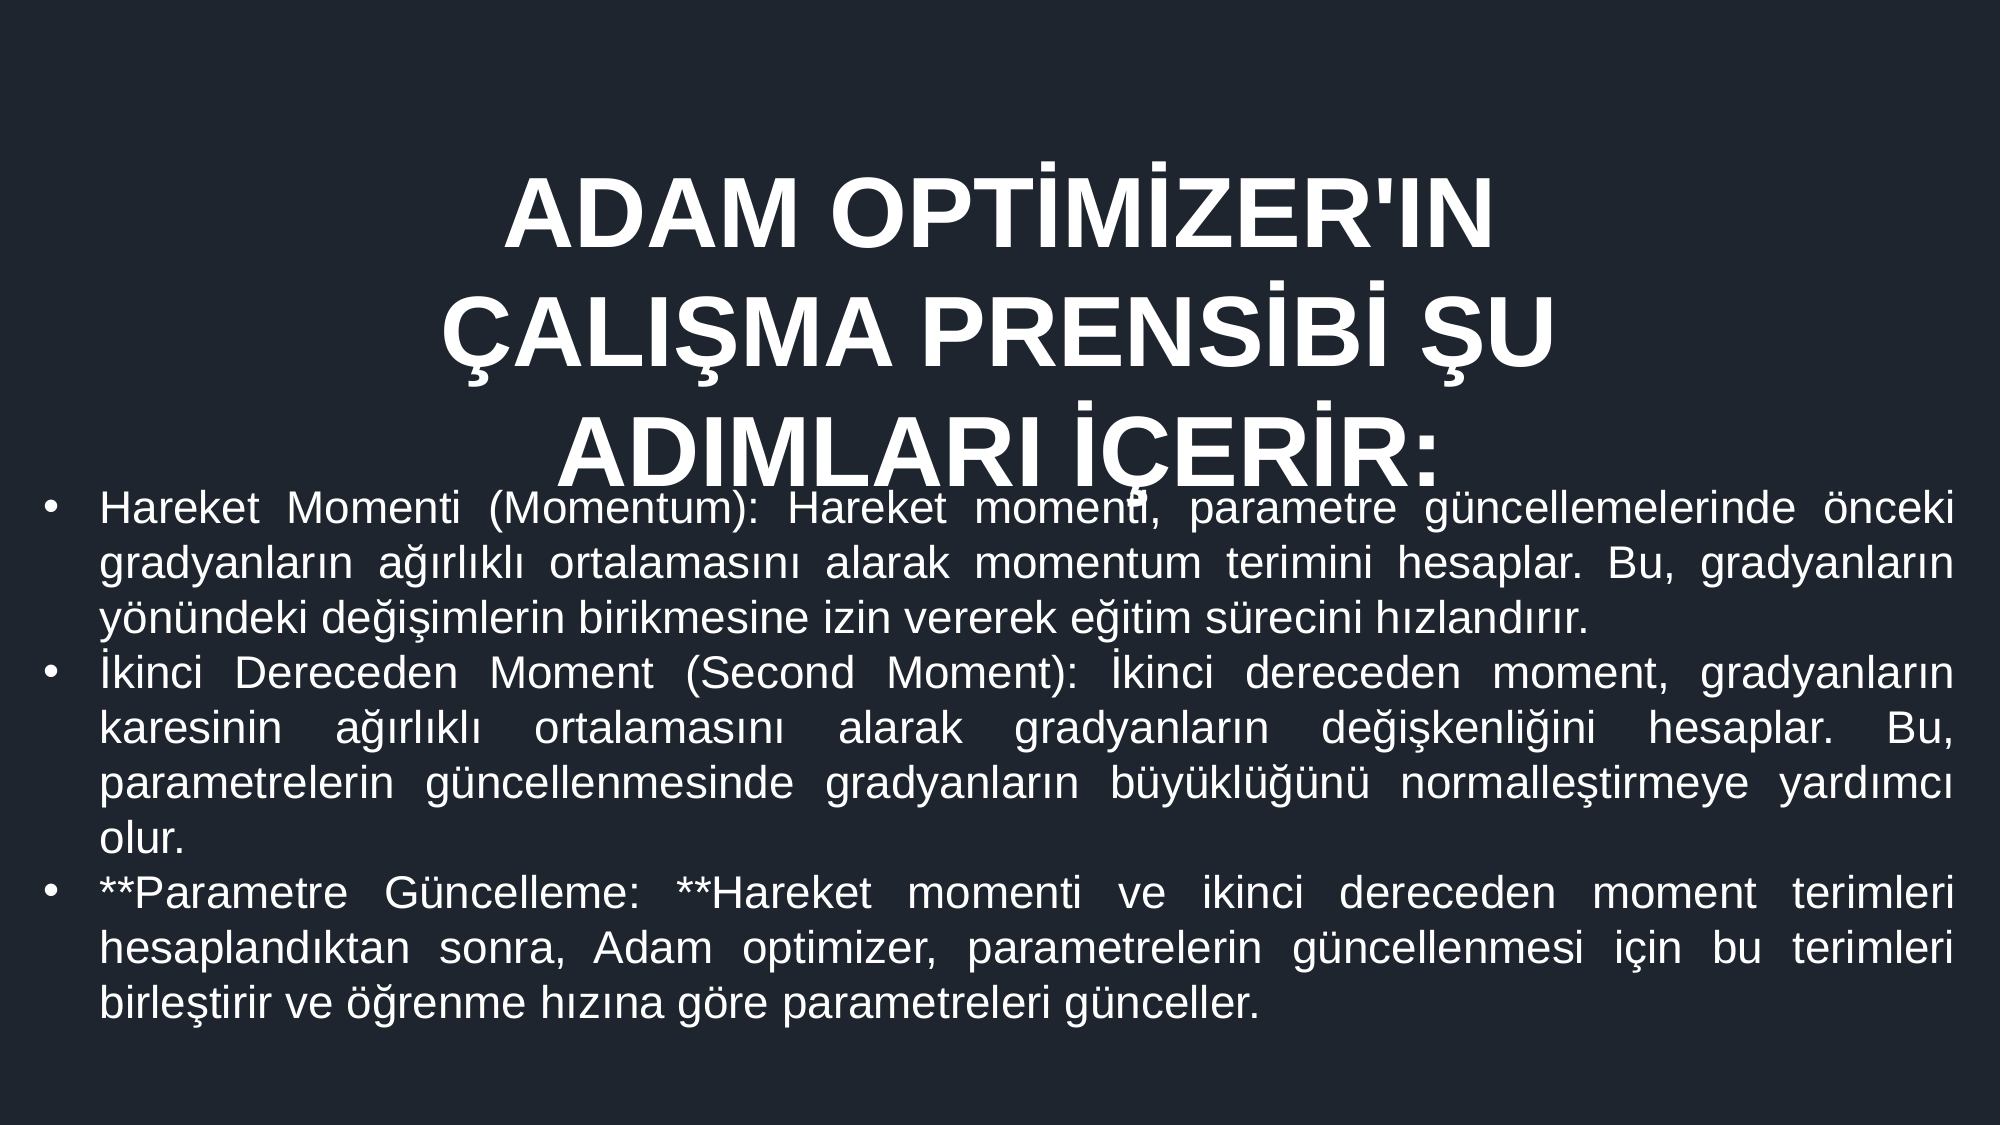

ADAM OPTİMİZER'IN ÇALIŞMA PRENSİBİ ŞU ADIMLARI İÇERİR:
Hareket Momenti (Momentum): Hareket momenti, parametre güncellemelerinde önceki gradyanların ağırlıklı ortalamasını alarak momentum terimini hesaplar. Bu, gradyanların yönündeki değişimlerin birikmesine izin vererek eğitim sürecini hızlandırır.
İkinci Dereceden Moment (Second Moment): İkinci dereceden moment, gradyanların karesinin ağırlıklı ortalamasını alarak gradyanların değişkenliğini hesaplar. Bu, parametrelerin güncellenmesinde gradyanların büyüklüğünü normalleştirmeye yardımcı olur.
**Parametre Güncelleme: **Hareket momenti ve ikinci dereceden moment terimleri hesaplandıktan sonra, Adam optimizer, parametrelerin güncellenmesi için bu terimleri birleştirir ve öğrenme hızına göre parametreleri günceller.